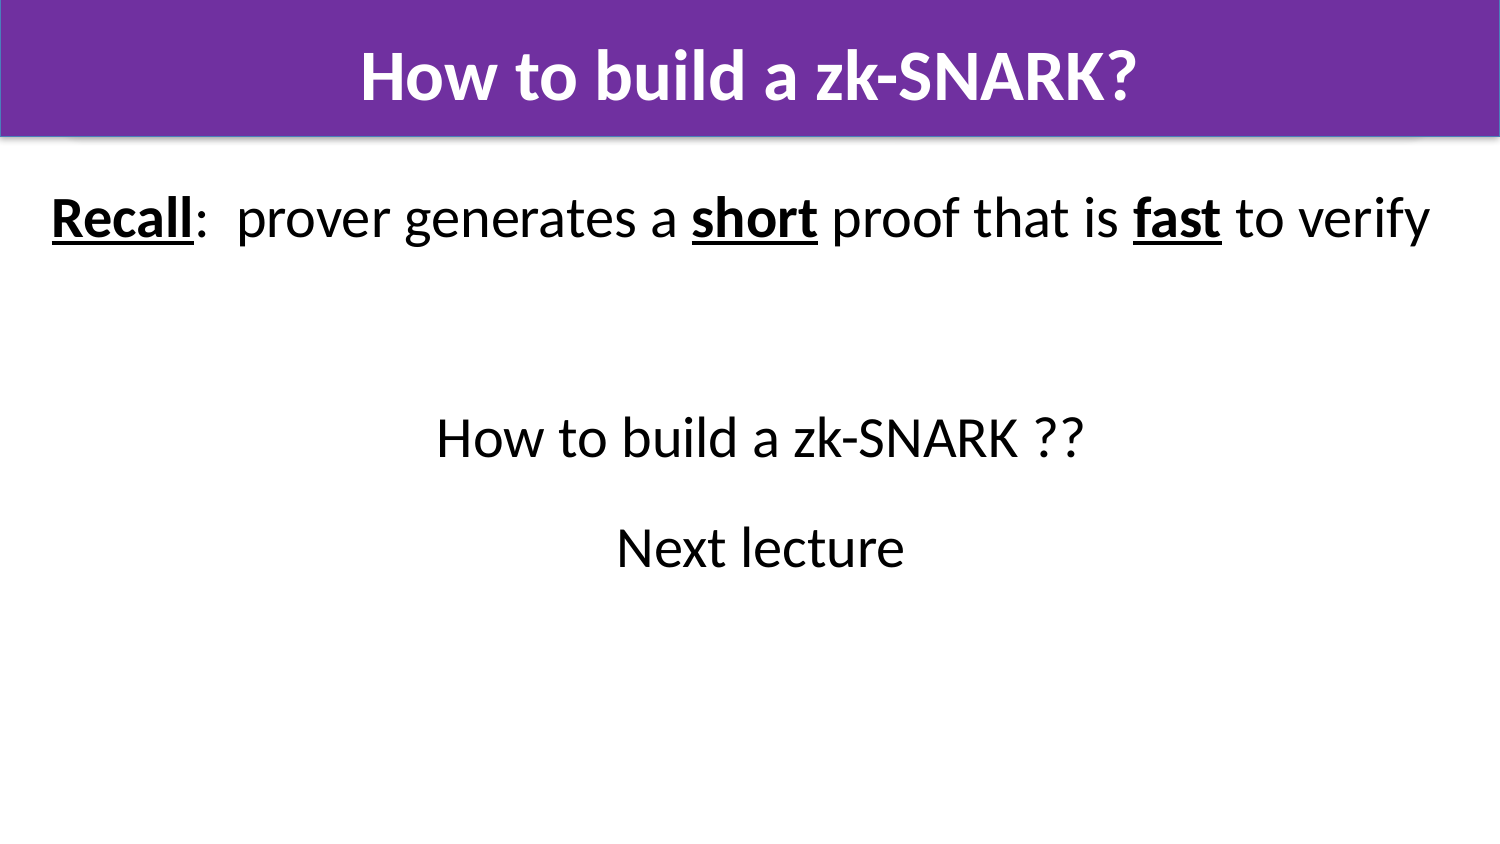

# How to build a zk-SNARK?
Recall:  prover generates a short proof that is fast to verify

How to build a zk-SNARK ??
Next lecture